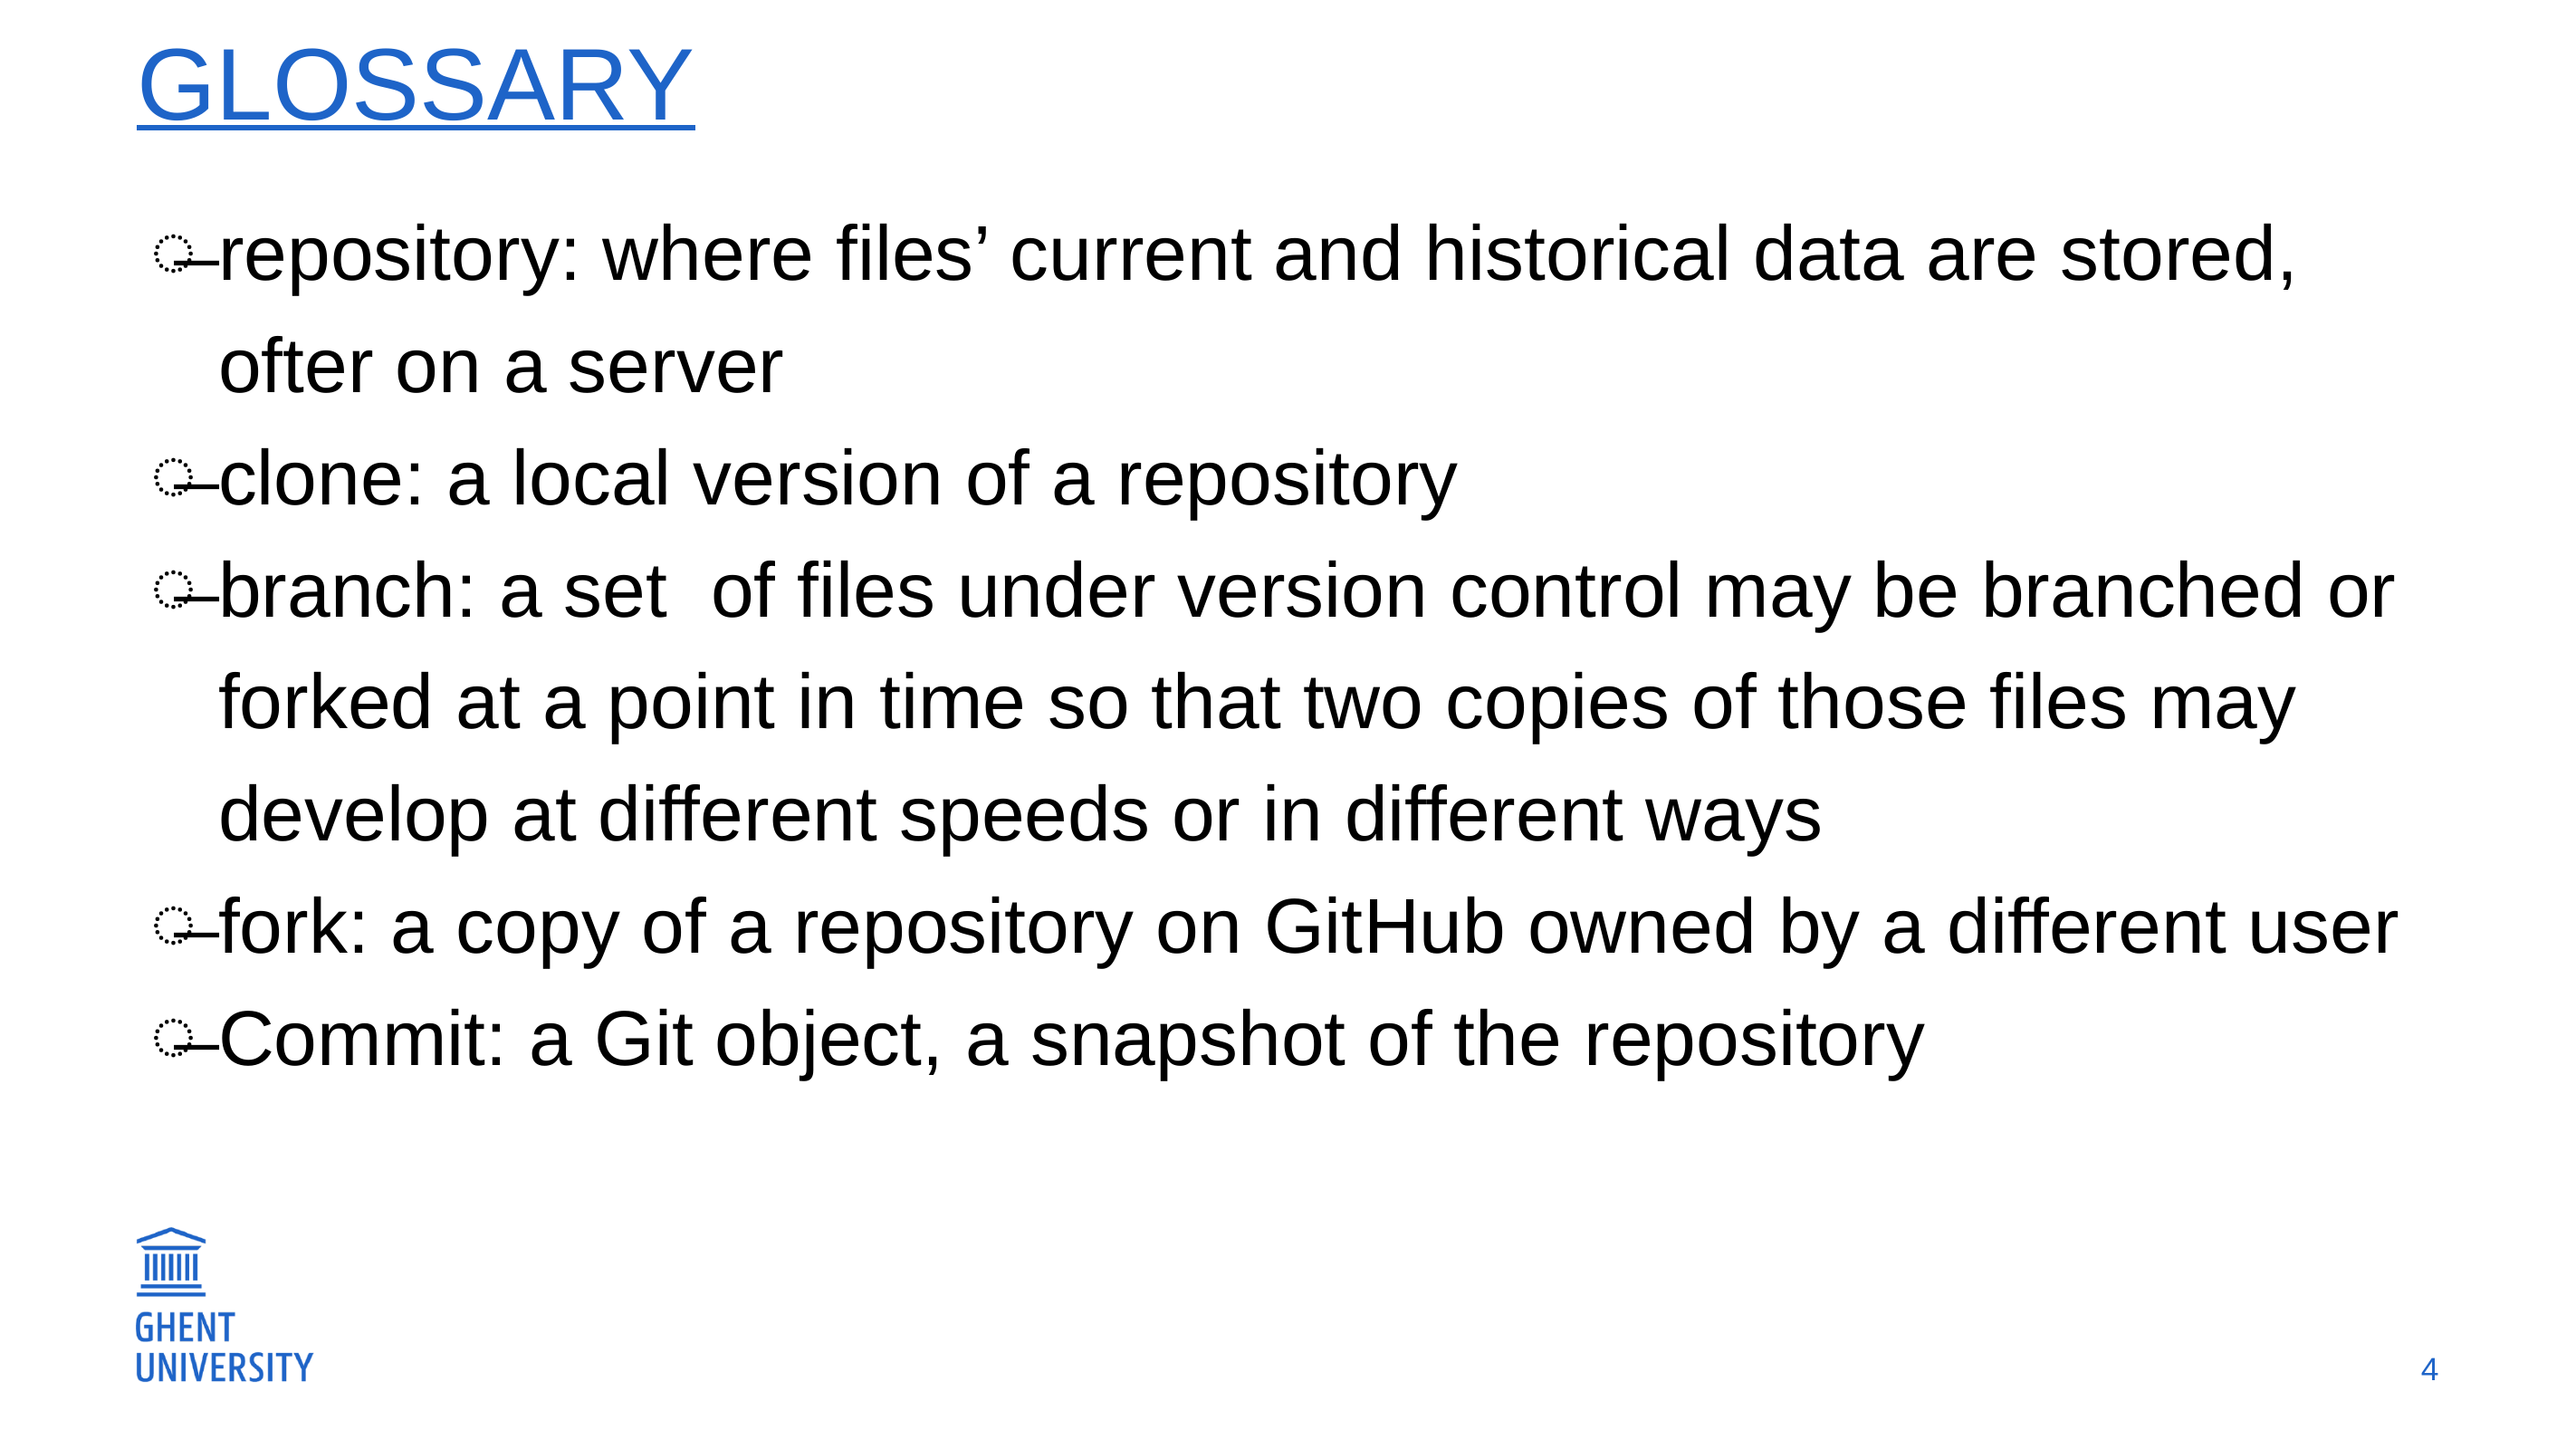

# Glossary
repository: where files’ current and historical data are stored, ofter on a server
clone: a local version of a repository
branch: a set  of files under version control may be branched or forked at a point in time so that two copies of those files may develop at different speeds or in different ways
fork: a copy of a repository on GitHub owned by a different user
Commit: a Git object, a snapshot of the repository

4